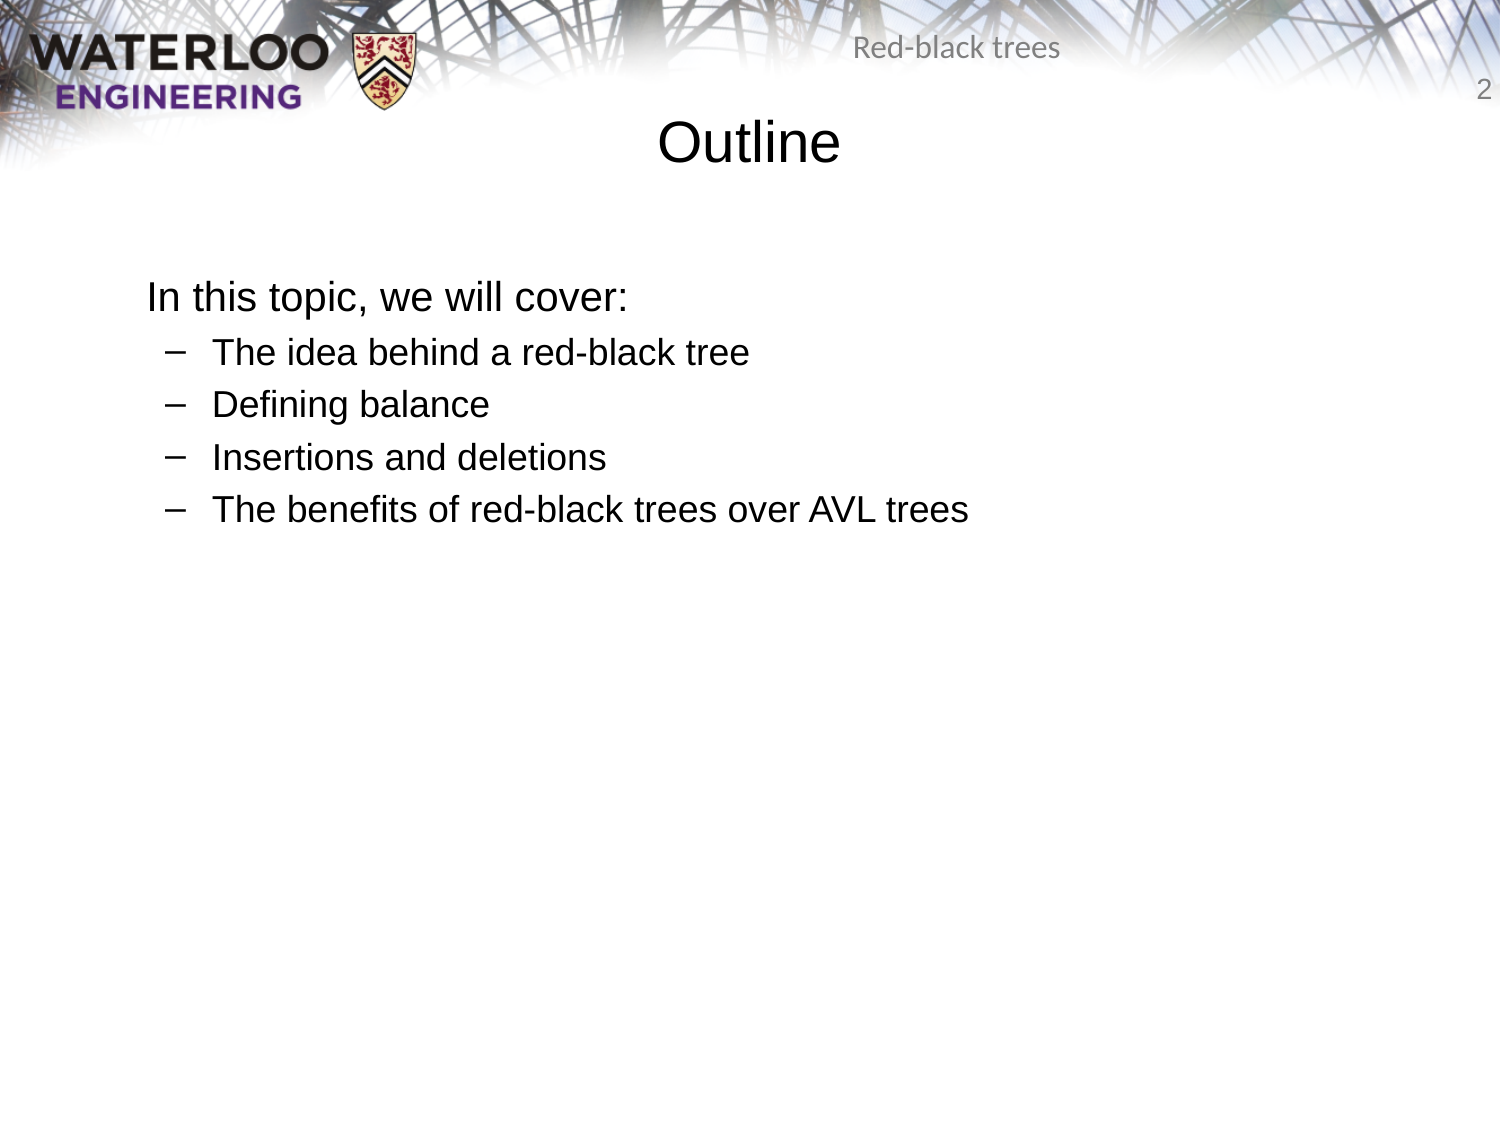

# Outline
	In this topic, we will cover:
The idea behind a red-black tree
Defining balance
Insertions and deletions
The benefits of red-black trees over AVL trees